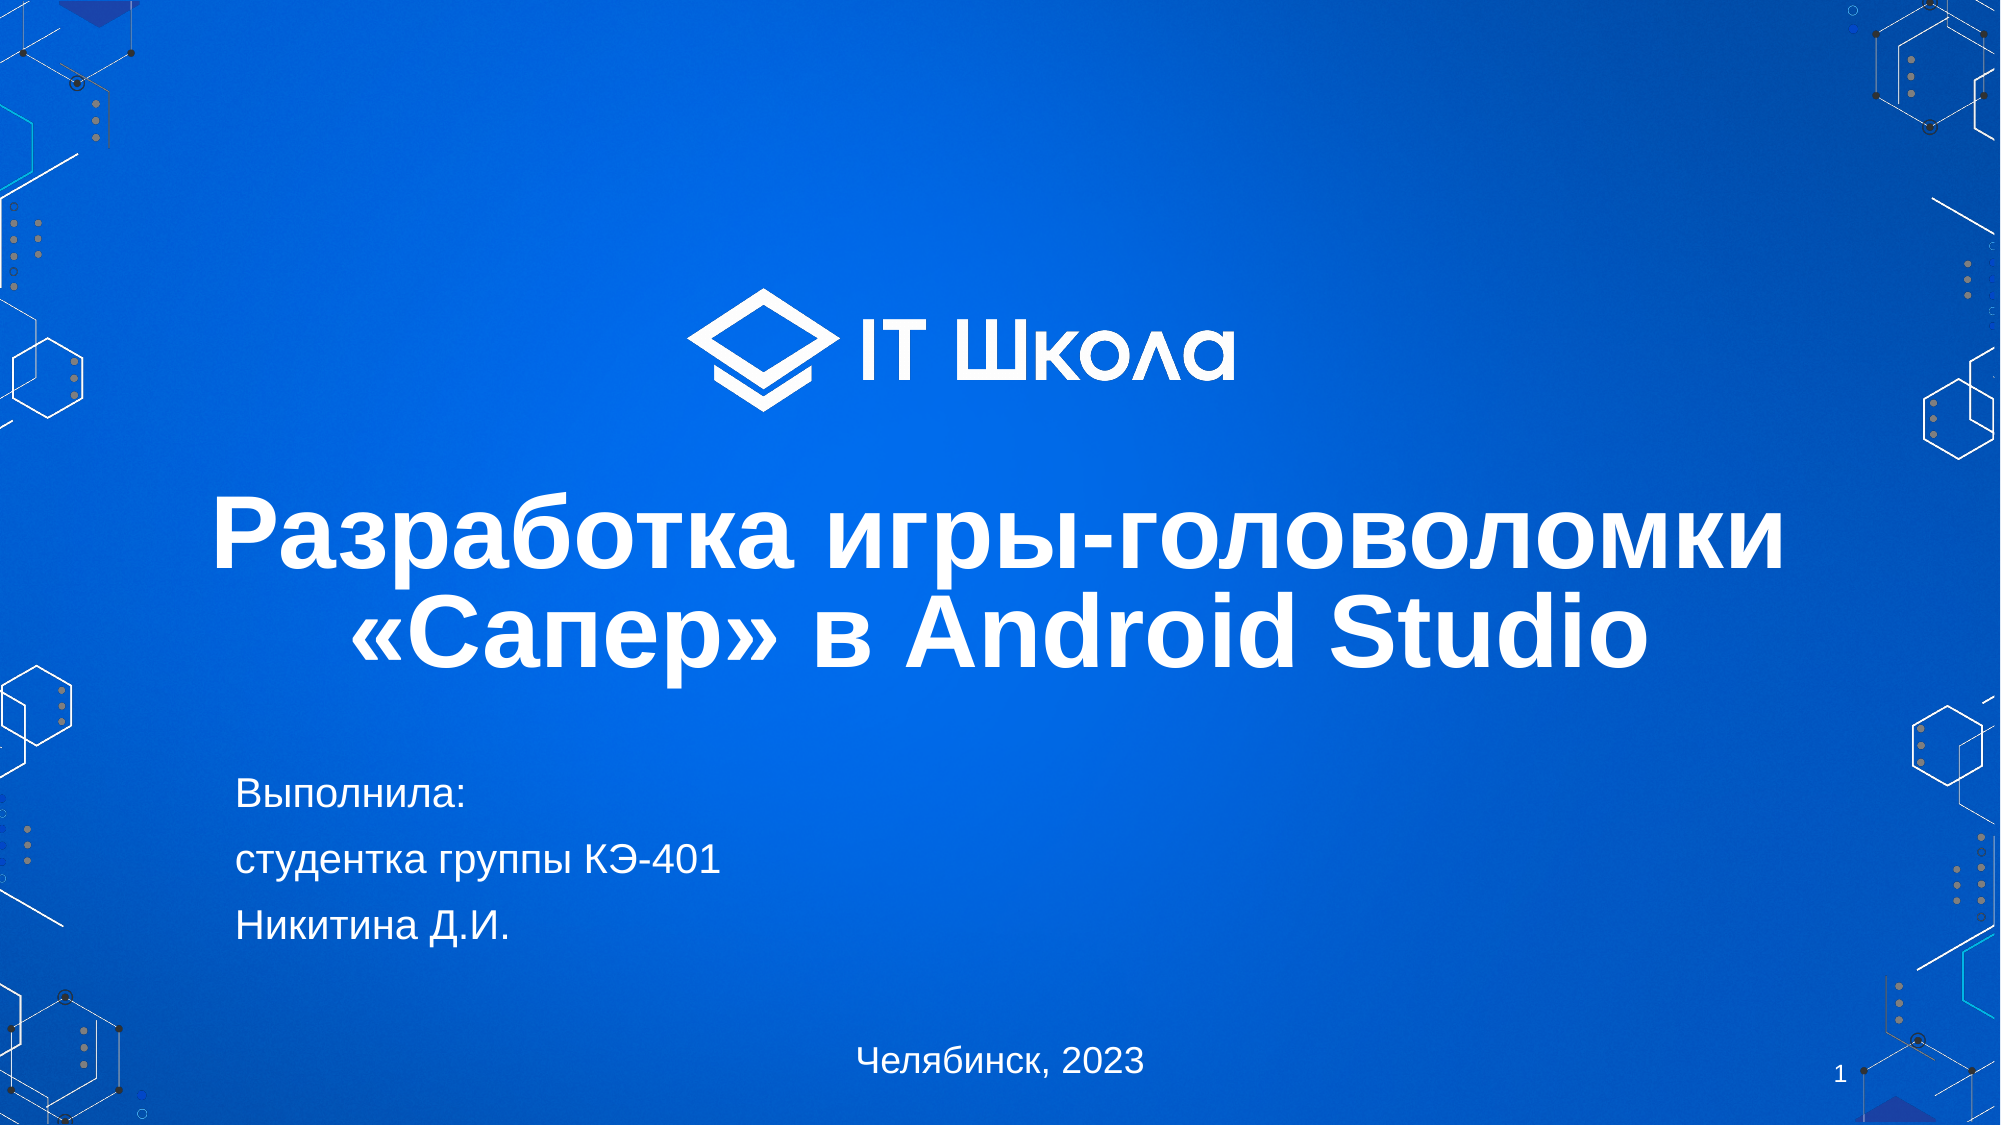

# Разработка игры-головоломки «Сапер» в Android Studio
Выполнила:
студентка группы КЭ-401
Никитина Д.И.
Челябинск, 2023
1